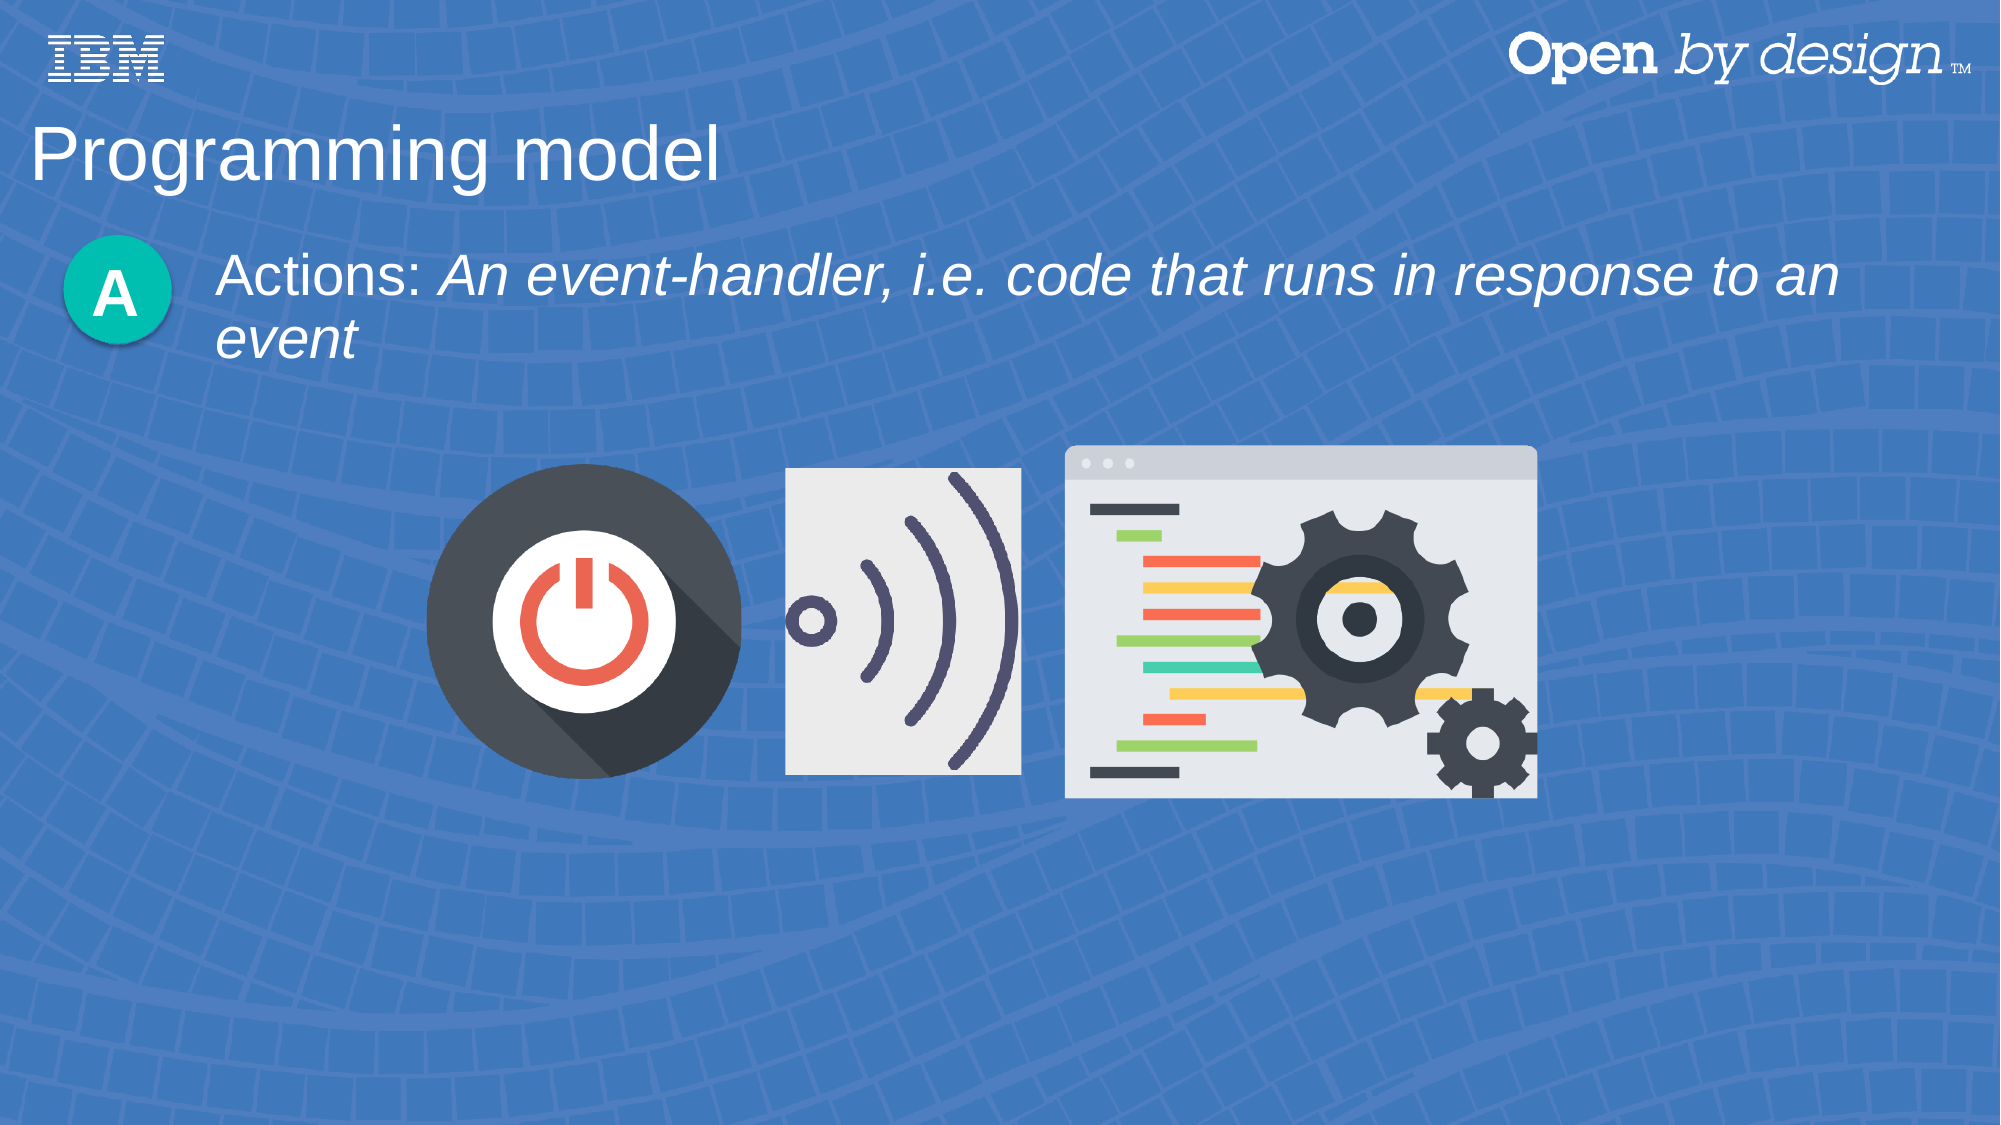

Programming model

Actions: An event-handler, i.e. code that runs in response to an

A
event

ICICI Appathon 2017
by SirAbhinavJain